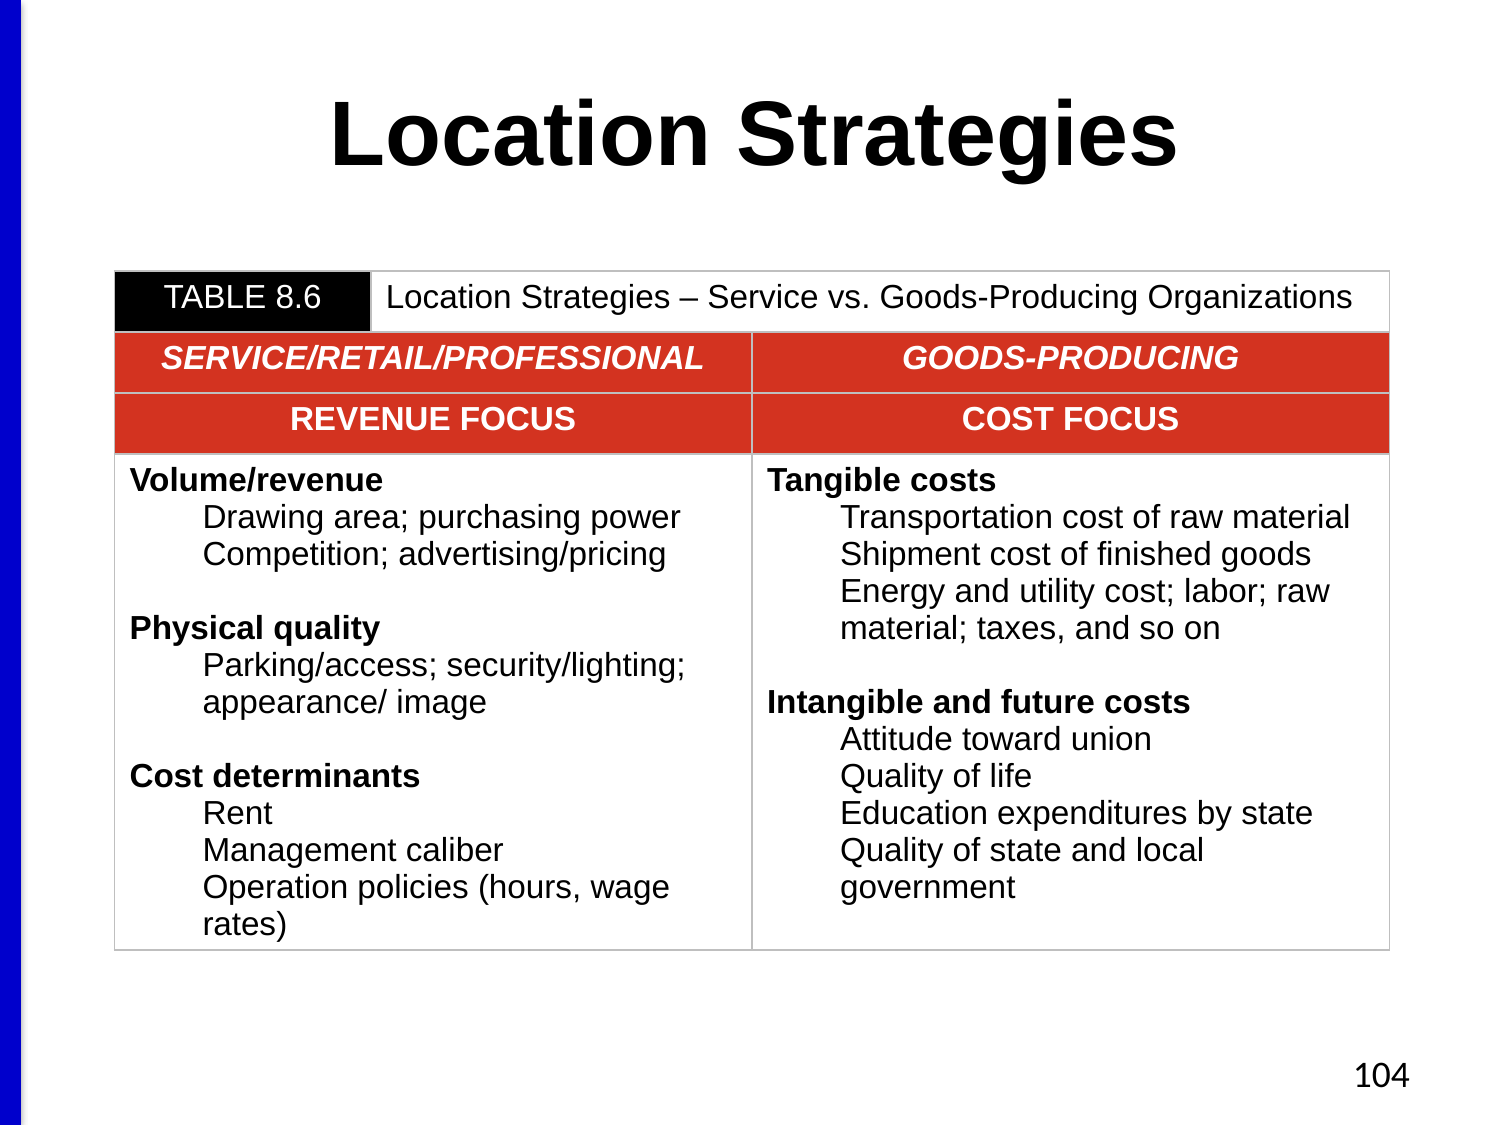

# Location Strategies
| TABLE 8.6 | Location Strategies – Service vs. Goods-Producing Organizations |  |
| --- | --- | --- |
| SERVICE/RETAIL/PROFESSIONAL |  | GOODS-PRODUCING |
| REVENUE FOCUS |  | COST FOCUS |
| Volume/revenue Drawing area; purchasing power Competition; advertising/pricing Physical quality Parking/access; security/lighting; appearance/ image Cost determinants Rent Management caliber Operation policies (hours, wage rates) |  | Tangible costs Transportation cost of raw material Shipment cost of finished goods Energy and utility cost; labor; raw material; taxes, and so on Intangible and future costs Attitude toward union Quality of life Education expenditures by state Quality of state and local government |
104